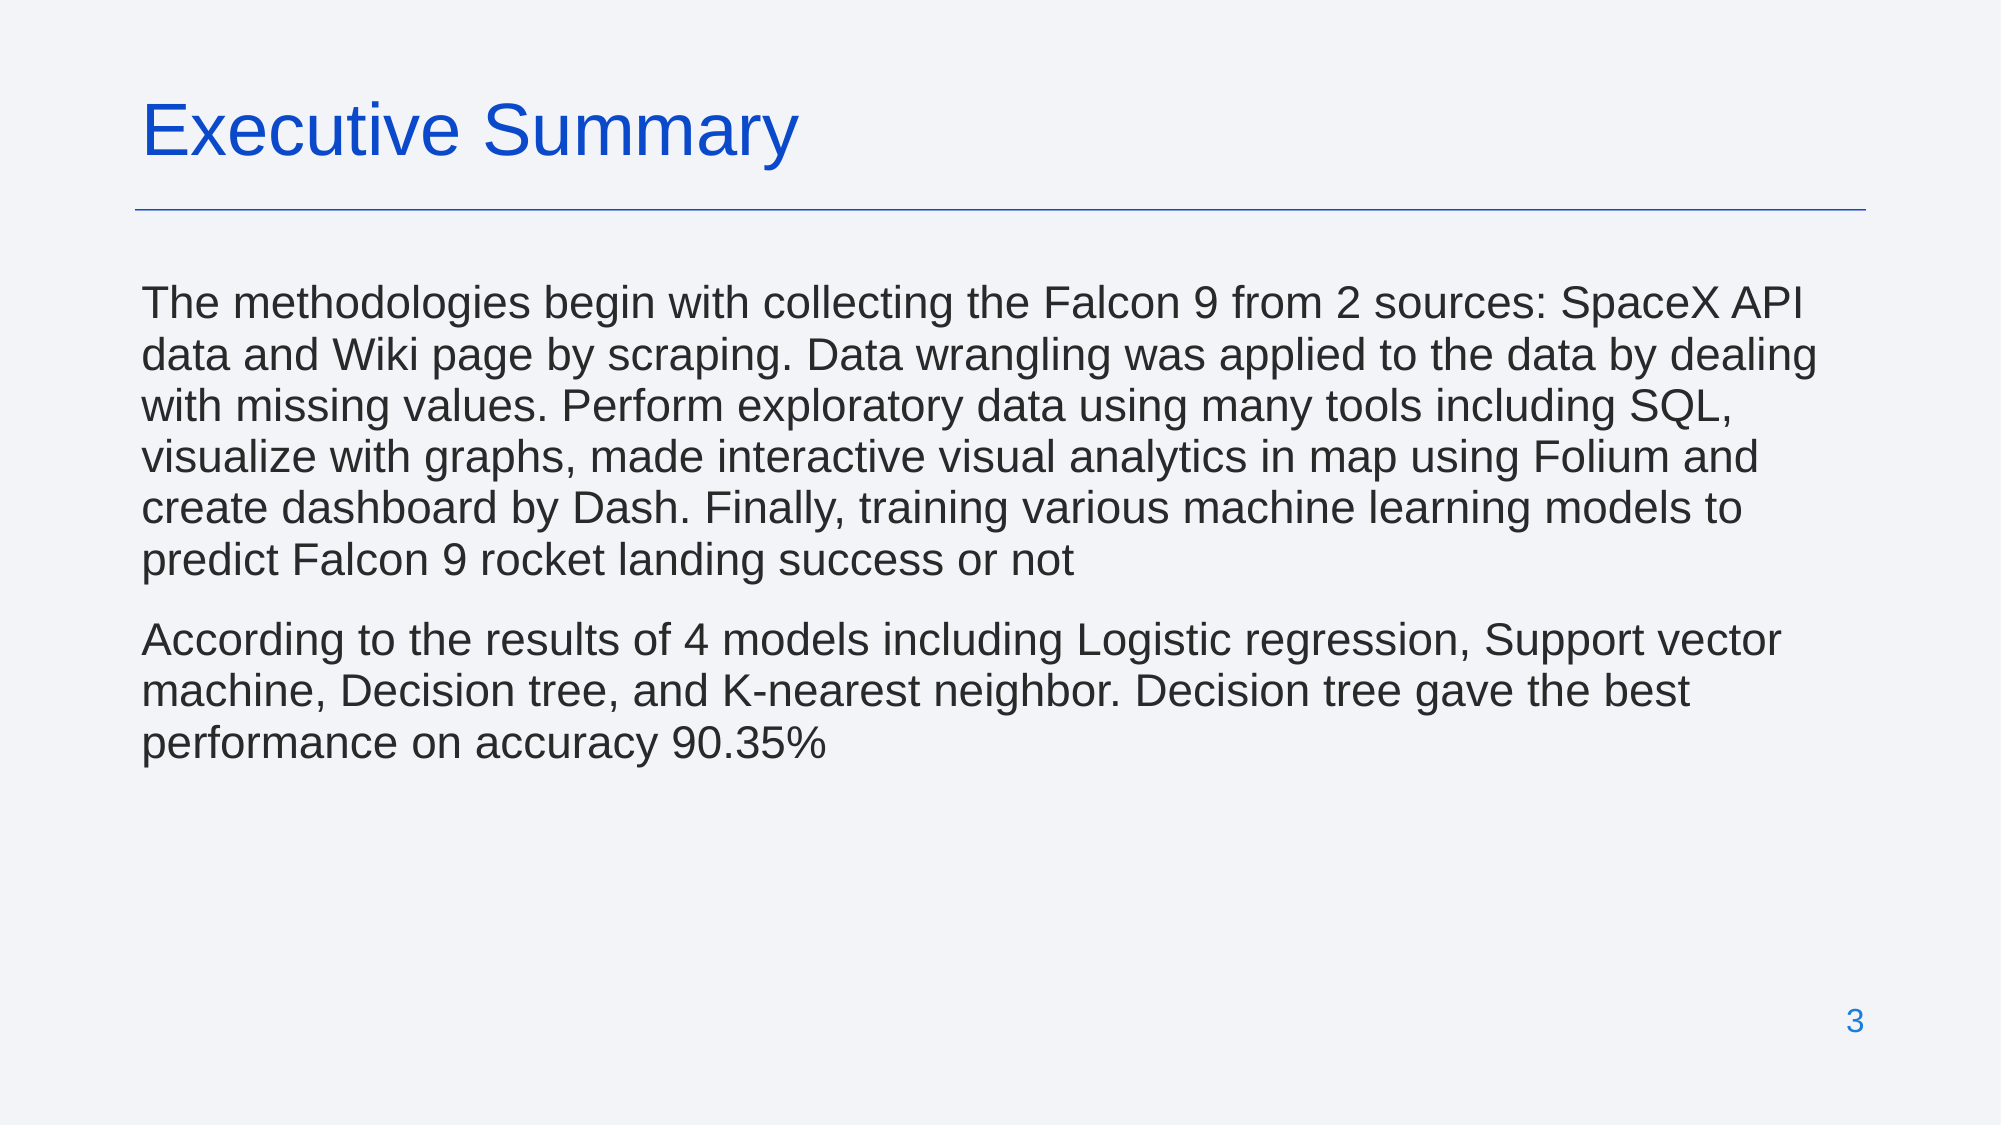

Executive Summary
The methodologies begin with collecting the Falcon 9 from 2 sources: SpaceX API data and Wiki page by scraping. Data wrangling was applied to the data by dealing with missing values. Perform exploratory data using many tools including SQL, visualize with graphs, made interactive visual analytics in map using Folium and create dashboard by Dash. Finally, training various machine learning models to predict Falcon 9 rocket landing success or not
According to the results of 4 models including Logistic regression, Support vector machine, Decision tree, and K-nearest neighbor. Decision tree gave the best performance on accuracy 90.35%

3